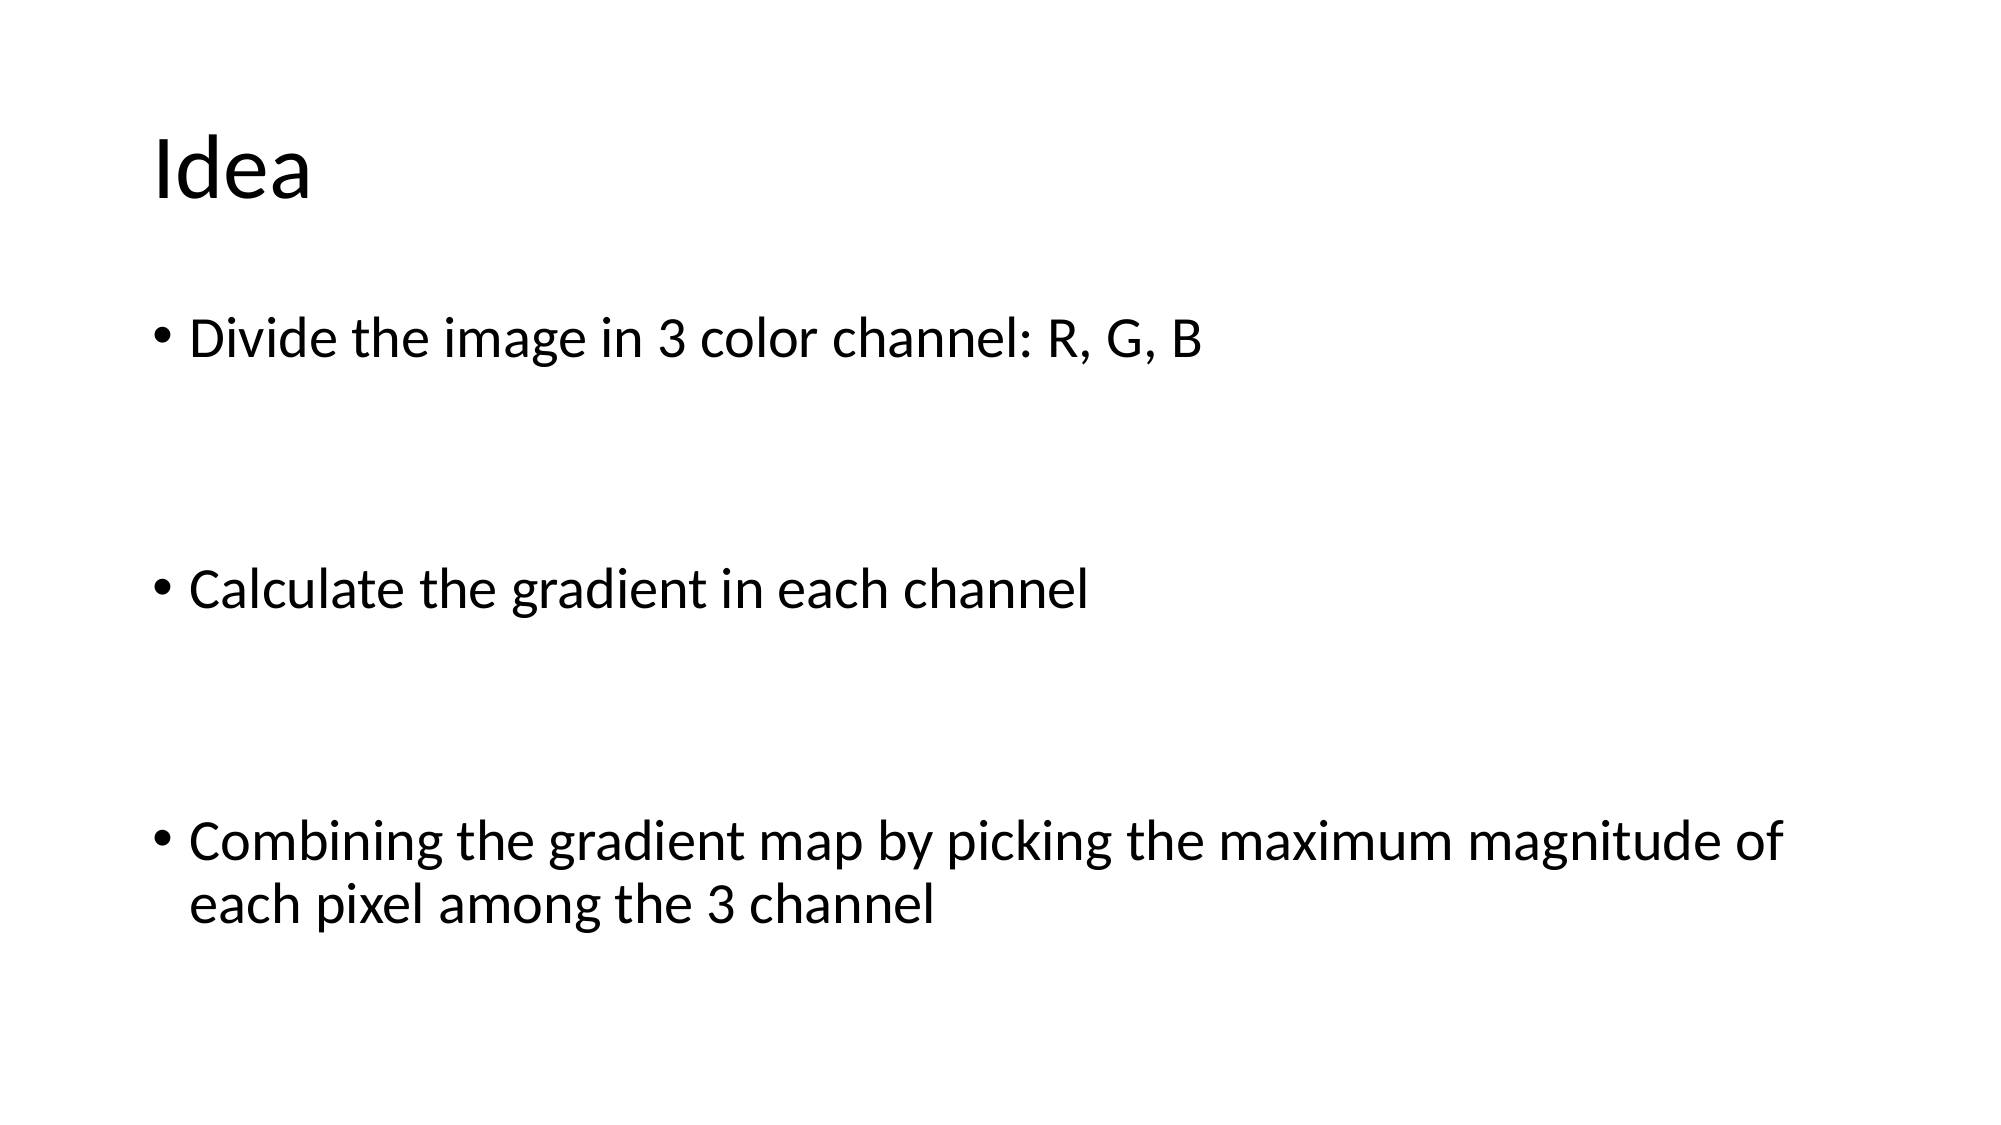

# Idea
Divide the image in 3 color channel: R, G, B

Calculate the gradient in each channel

Combining the gradient map by picking the maximum magnitude of each pixel among the 3 channel